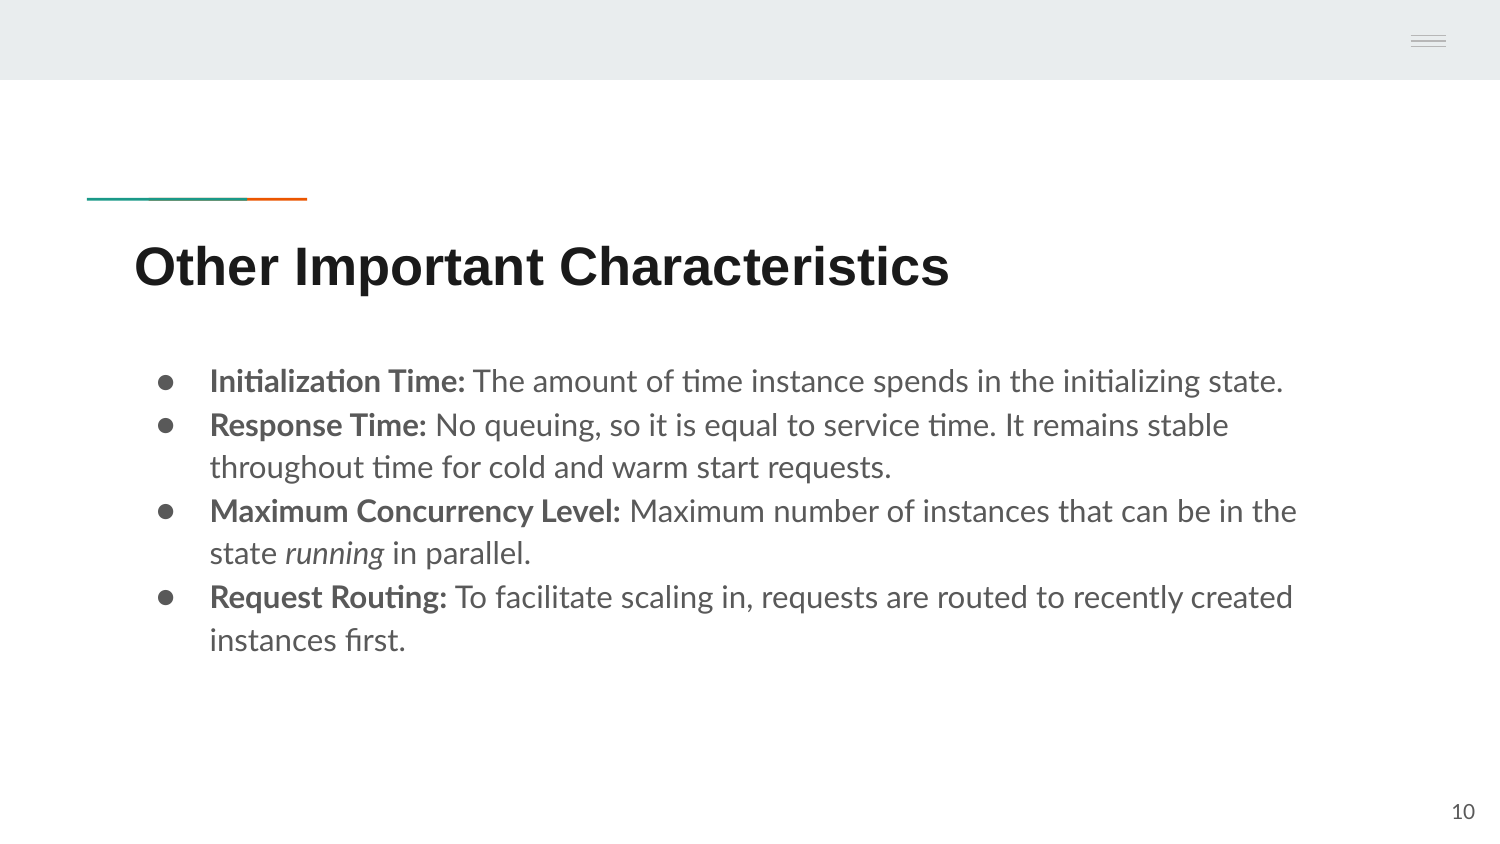

# Other Important Characteristics
Initialization Time: The amount of time instance spends in the initializing state.
Response Time: No queuing, so it is equal to service time. It remains stable throughout time for cold and warm start requests.
Maximum Concurrency Level: Maximum number of instances that can be in the state running in parallel.
Request Routing: To facilitate scaling in, requests are routed to recently created instances first.
10